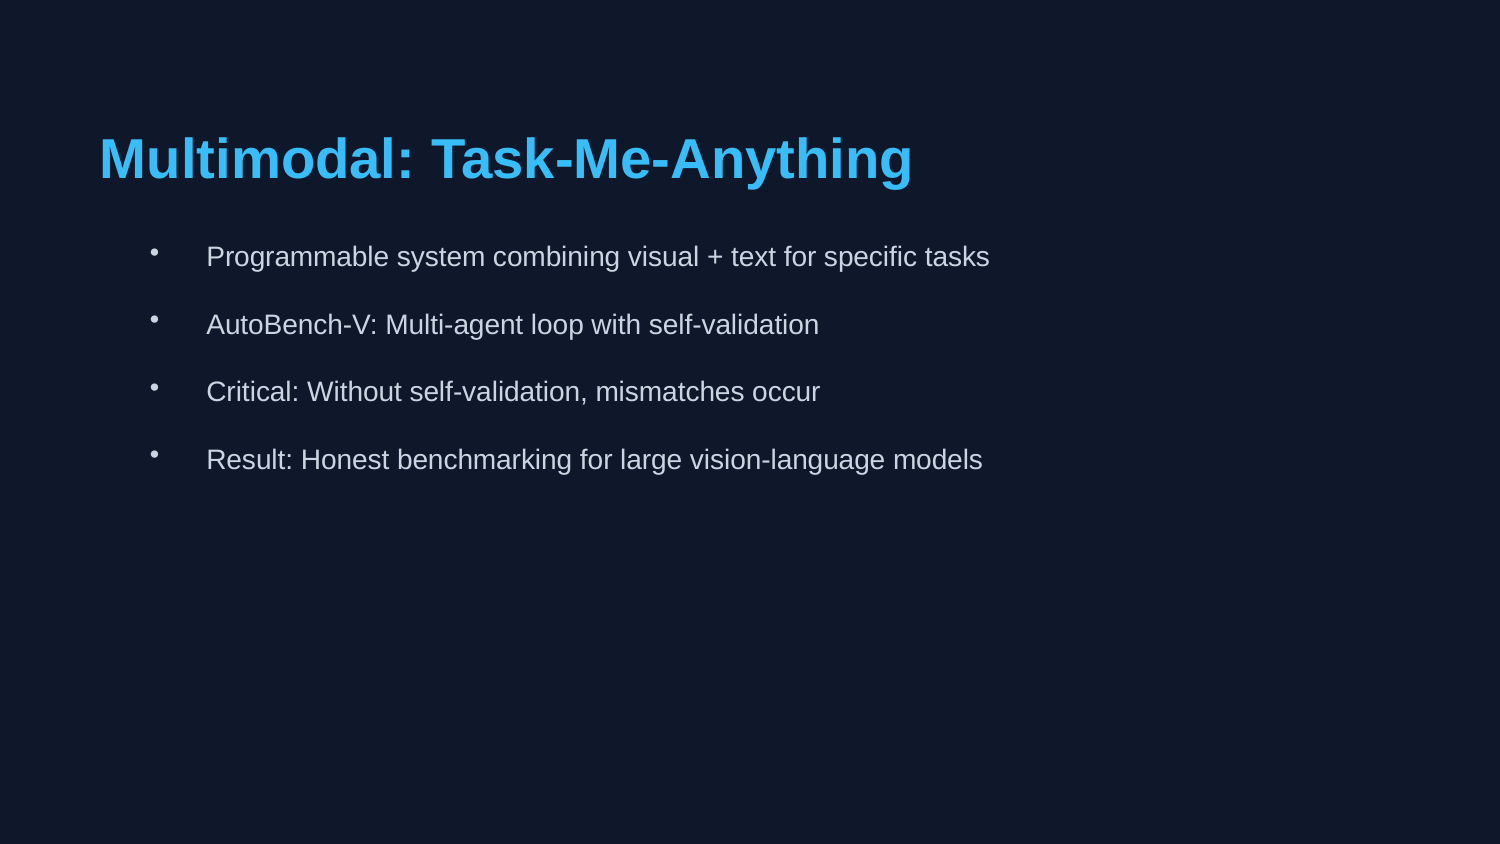

Multimodal: Task-Me-Anything
Programmable system combining visual + text for specific tasks
AutoBench-V: Multi-agent loop with self-validation
Critical: Without self-validation, mismatches occur
Result: Honest benchmarking for large vision-language models